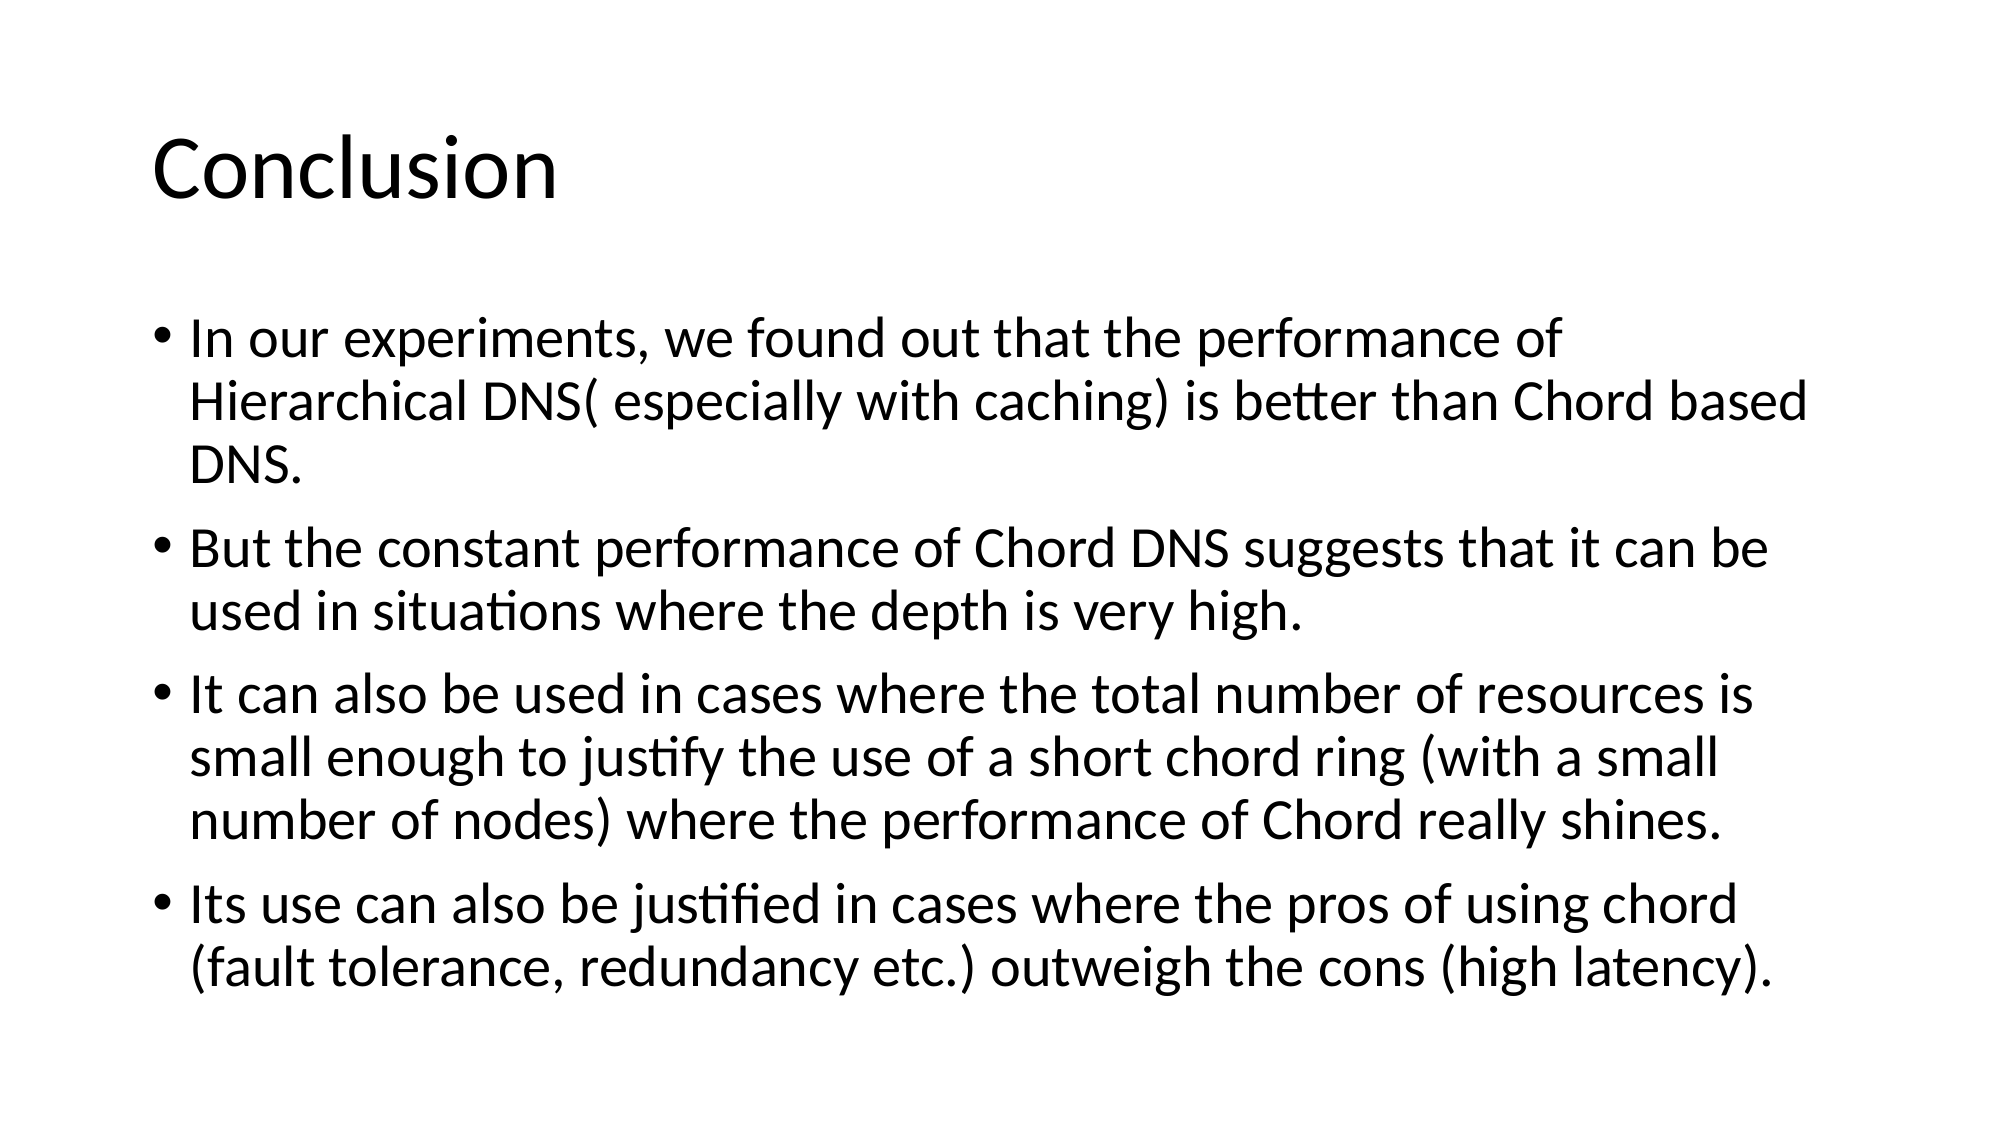

# Conclusion
In our experiments, we found out that the performance of Hierarchical DNS( especially with caching) is better than Chord based DNS.
But the constant performance of Chord DNS suggests that it can be used in situations where the depth is very high.
It can also be used in cases where the total number of resources is small enough to justify the use of a short chord ring (with a small number of nodes) where the performance of Chord really shines.
Its use can also be justified in cases where the pros of using chord (fault tolerance, redundancy etc.) outweigh the cons (high latency).